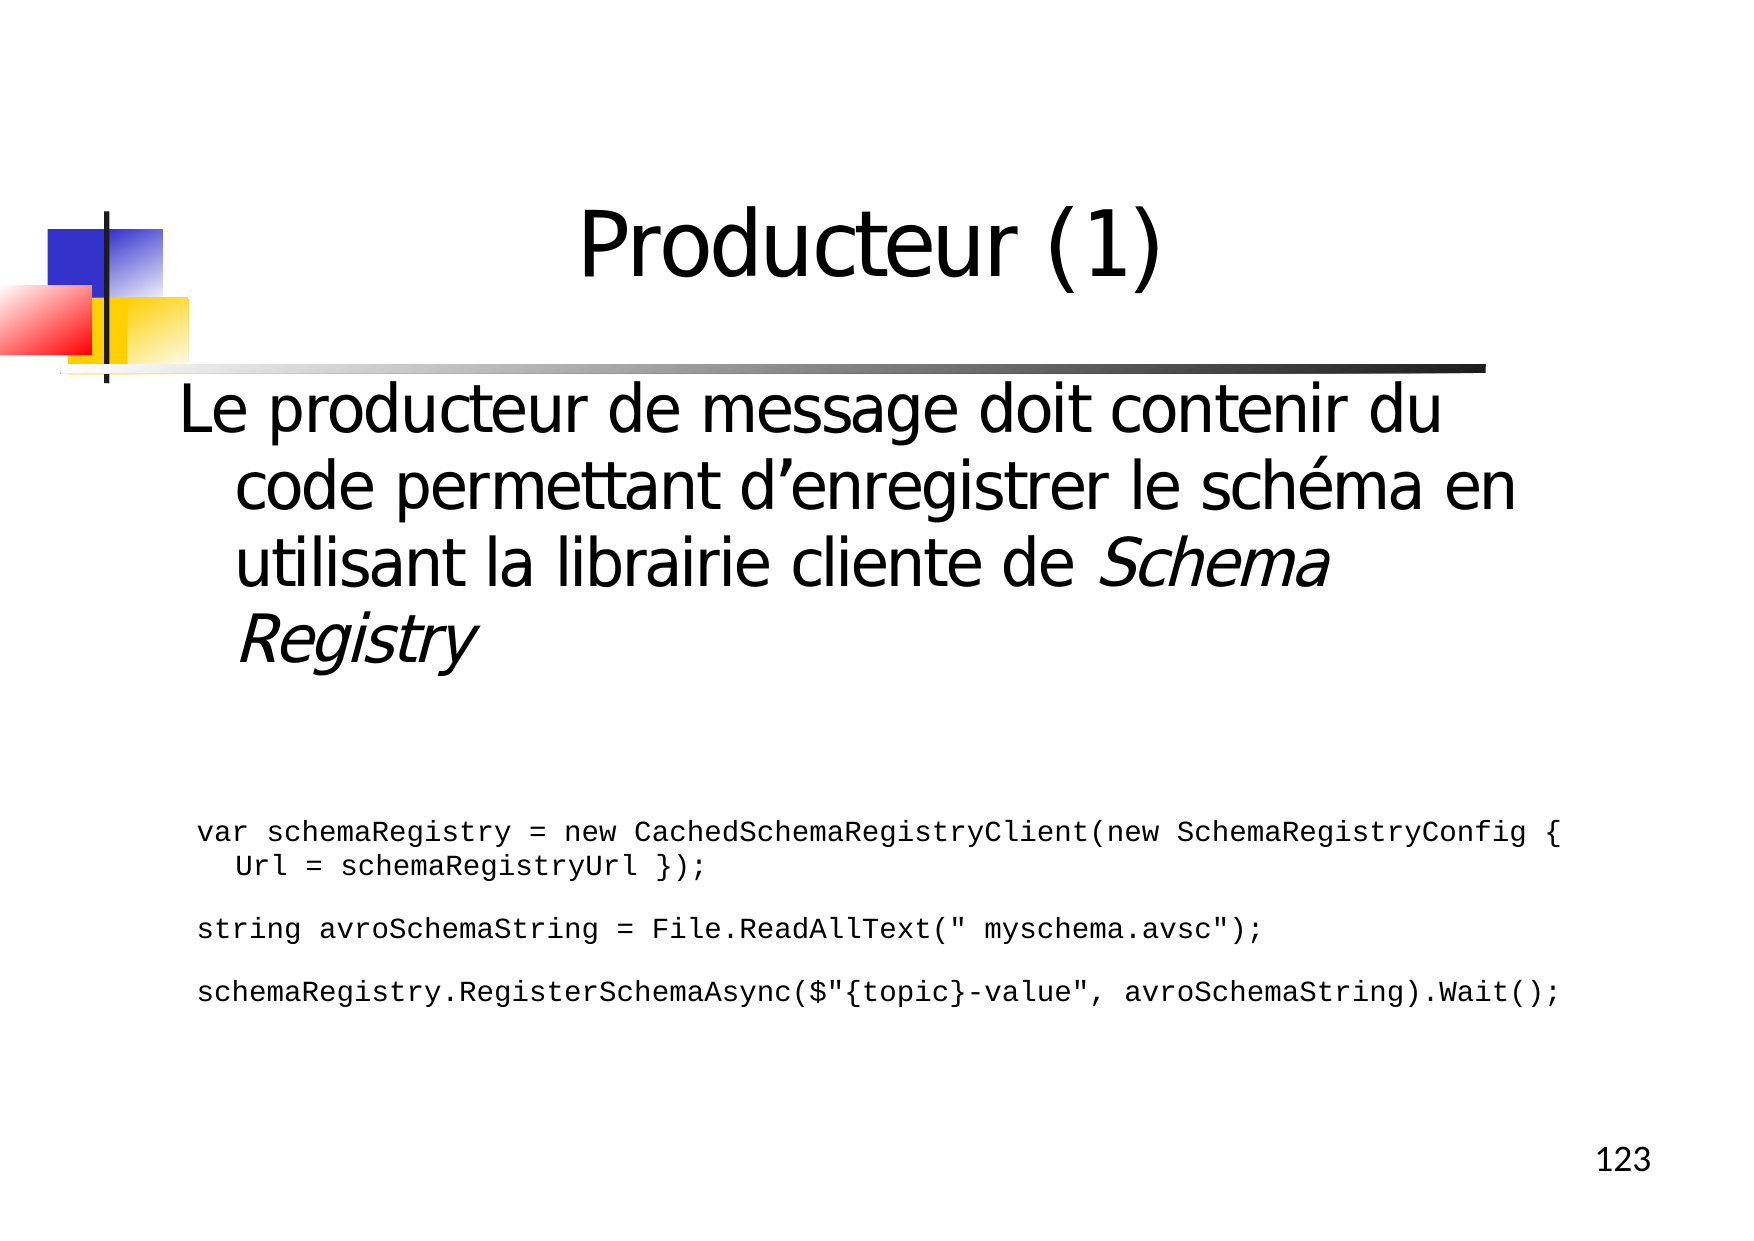

Producteur (1)
Le producteur de message doit contenir du code permettant d’enregistrer le schéma en utilisant la librairie cliente de Schema Registry

 var schemaRegistry = new CachedSchemaRegistryClient(new SchemaRegistryConfig { Url = schemaRegistryUrl });
 string avroSchemaString = File.ReadAllText(" myschema.avsc");
 schemaRegistry.RegisterSchemaAsync($"{topic}-value", avroSchemaString).Wait();